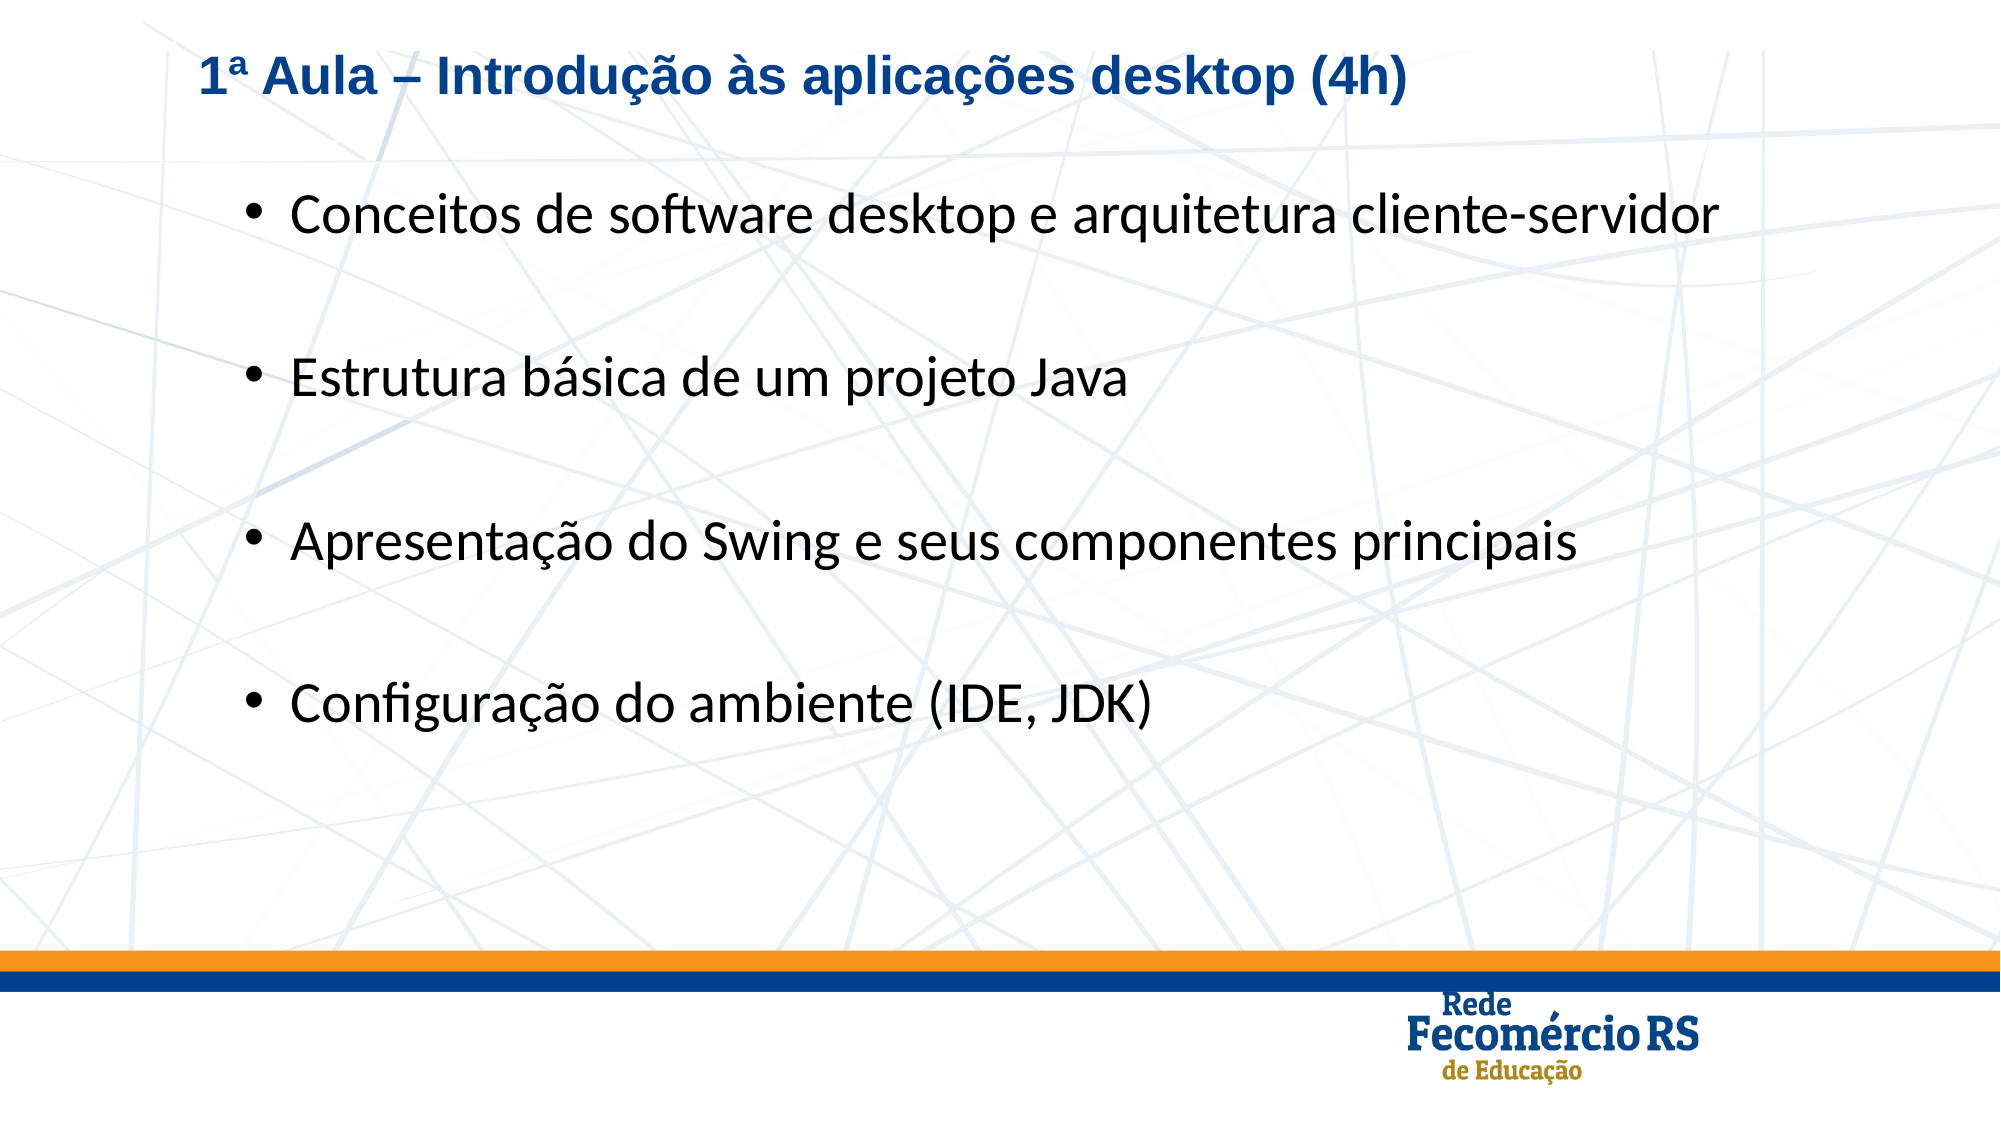

1ª Aula – Introdução às aplicações desktop (4h)
Conceitos de software desktop e arquitetura cliente-servidor

Estrutura básica de um projeto Java

Apresentação do Swing e seus componentes principais

Configuração do ambiente (IDE, JDK)